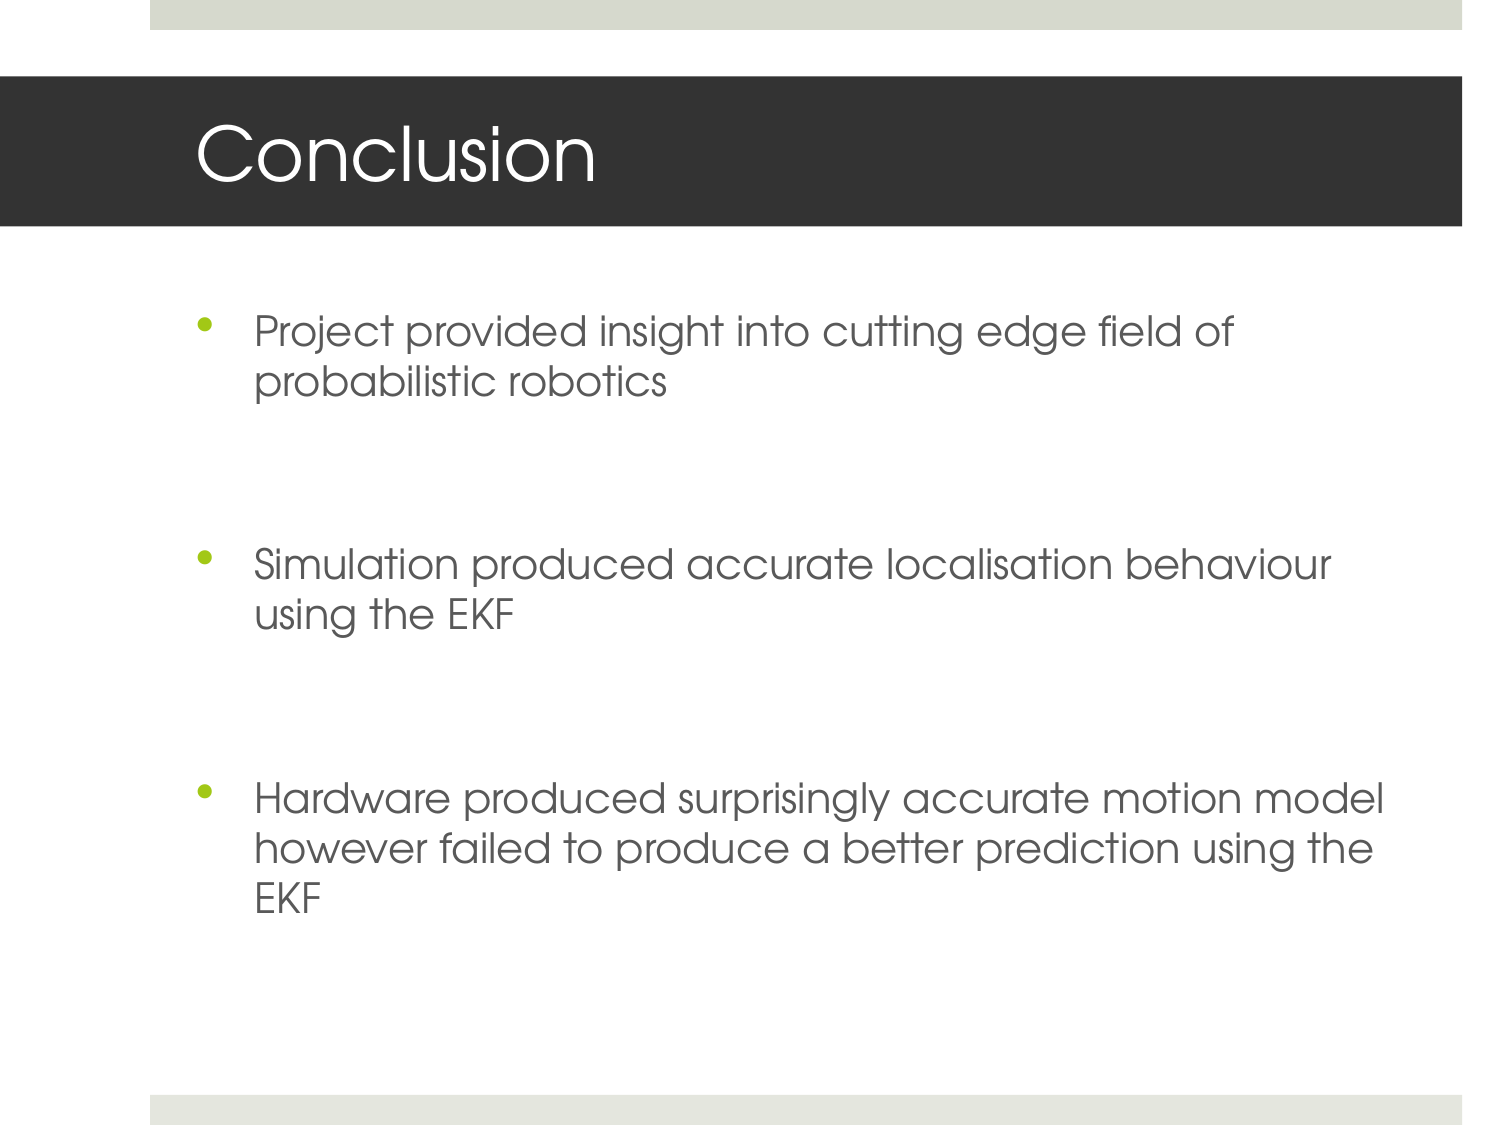

# Conclusion
Project provided insight into cutting edge field of probabilistic robotics

Simulation produced accurate localisation behaviour using the EKF

Hardware produced surprisingly accurate motion model however failed to produce a better prediction using the EKF